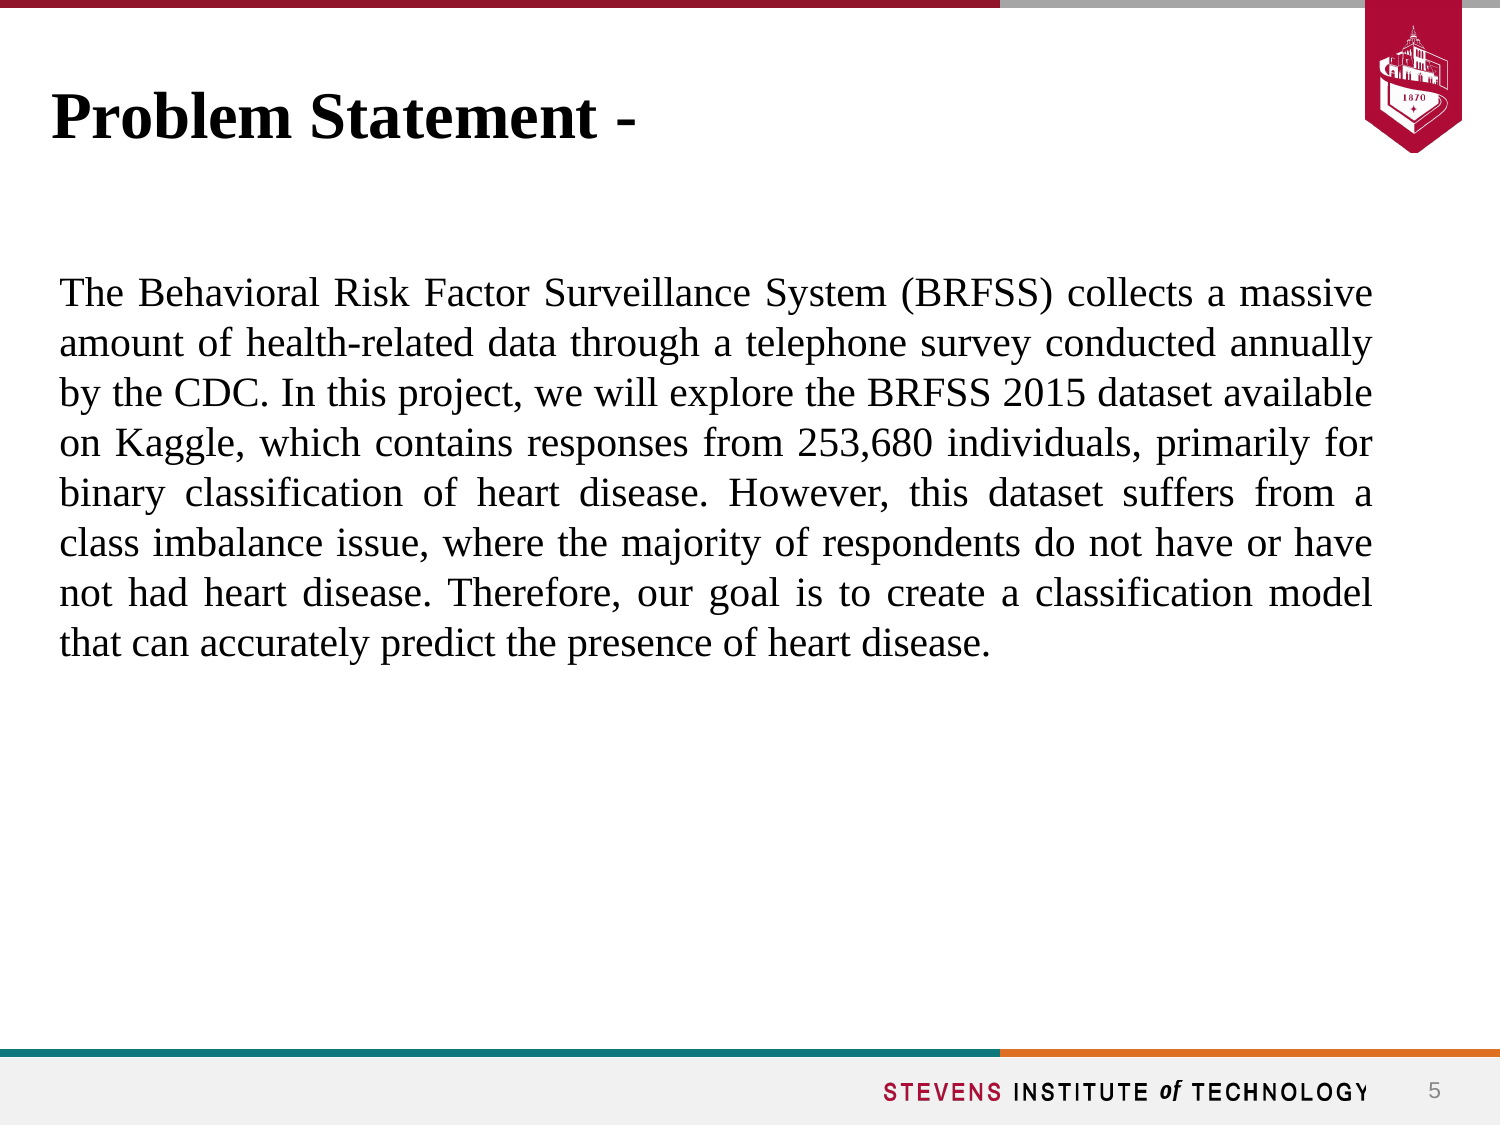

# Problem Statement -
The Behavioral Risk Factor Surveillance System (BRFSS) collects a massive amount of health-related data through a telephone survey conducted annually by the CDC. In this project, we will explore the BRFSS 2015 dataset available on Kaggle, which contains responses from 253,680 individuals, primarily for binary classification of heart disease. However, this dataset suffers from a class imbalance issue, where the majority of respondents do not have or have not had heart disease. Therefore, our goal is to create a classification model that can accurately predict the presence of heart disease.

5